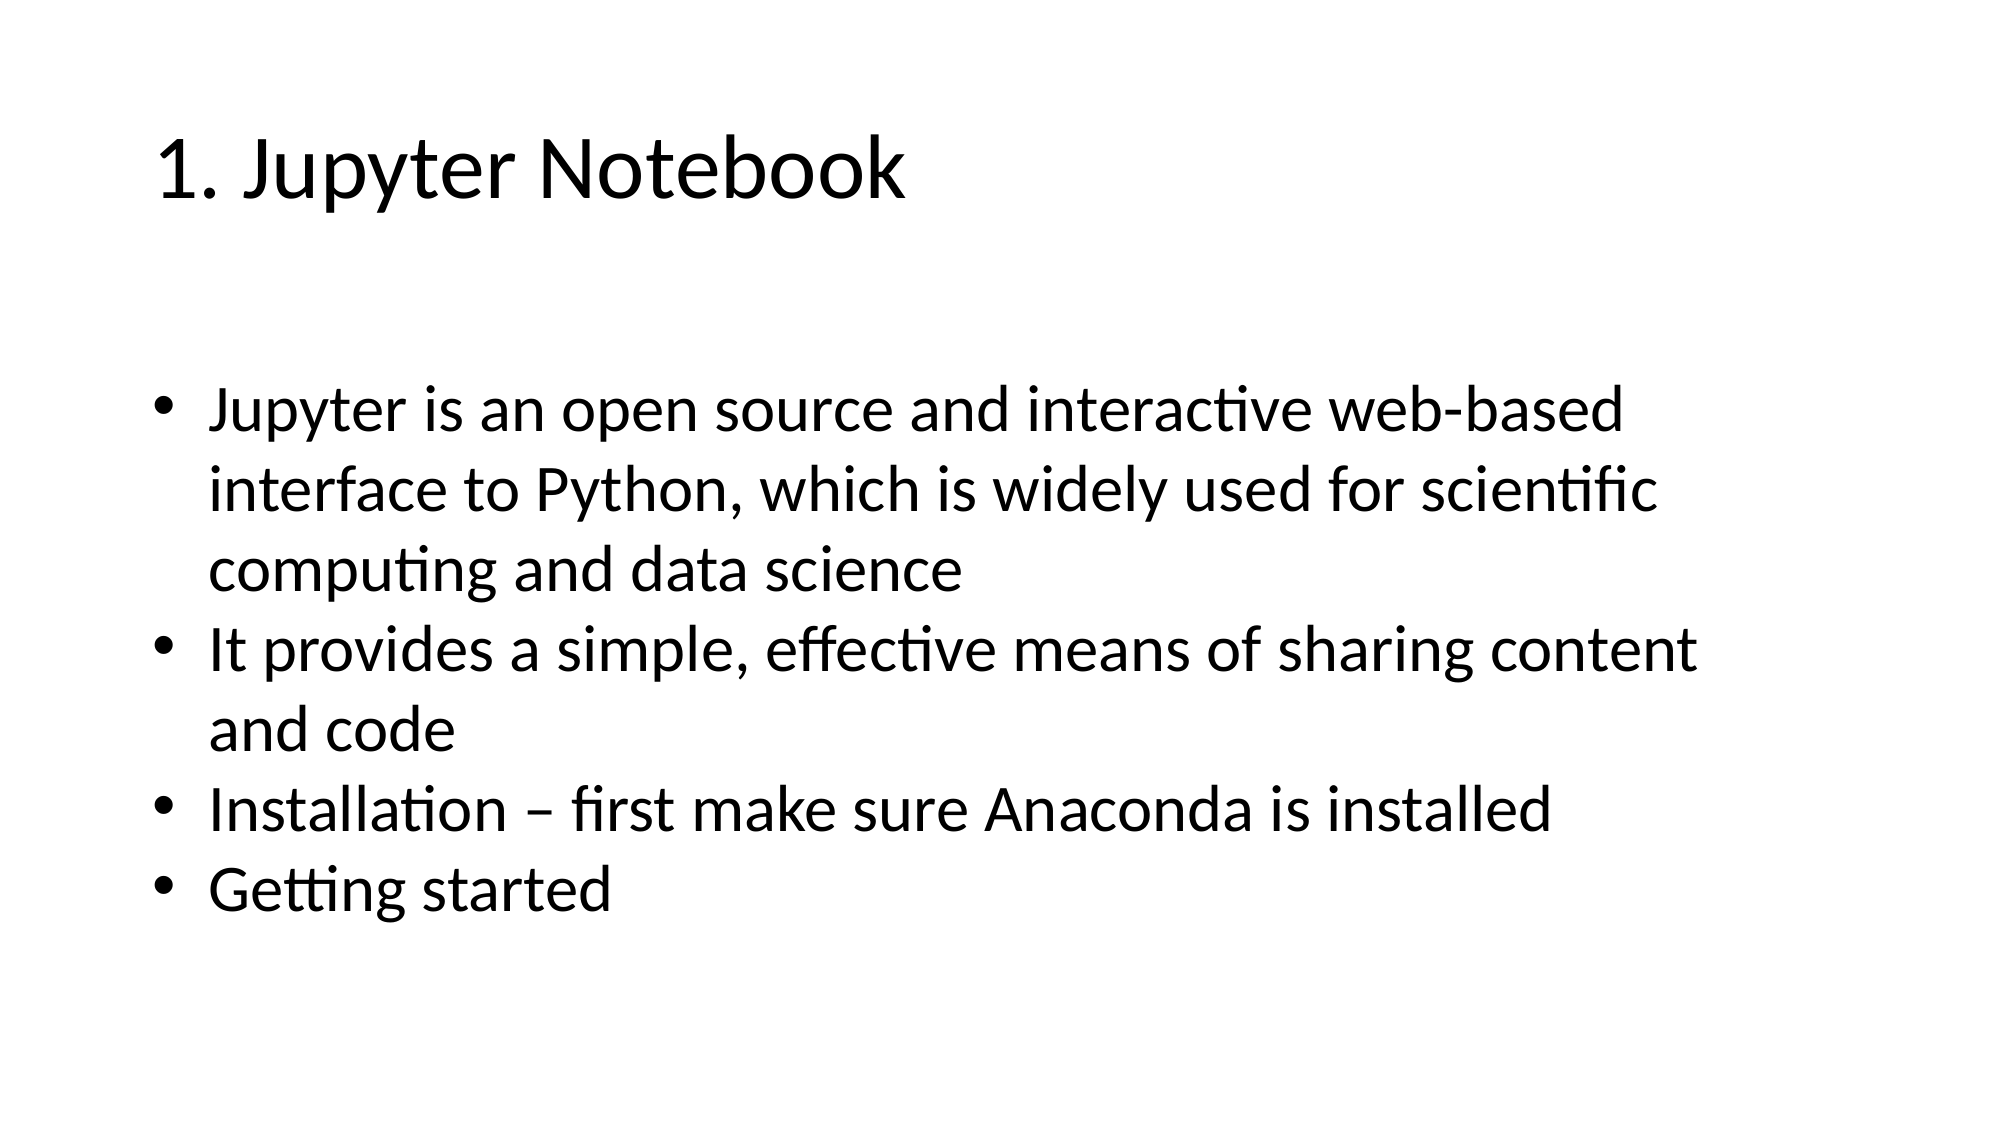

# 1. Jupyter Notebook

Jupyter is an open source and interactive web-based interface to Python, which is widely used for scientific computing and data science
It provides a simple, effective means of sharing content and code
Installation – first make sure Anaconda is installed
Getting started